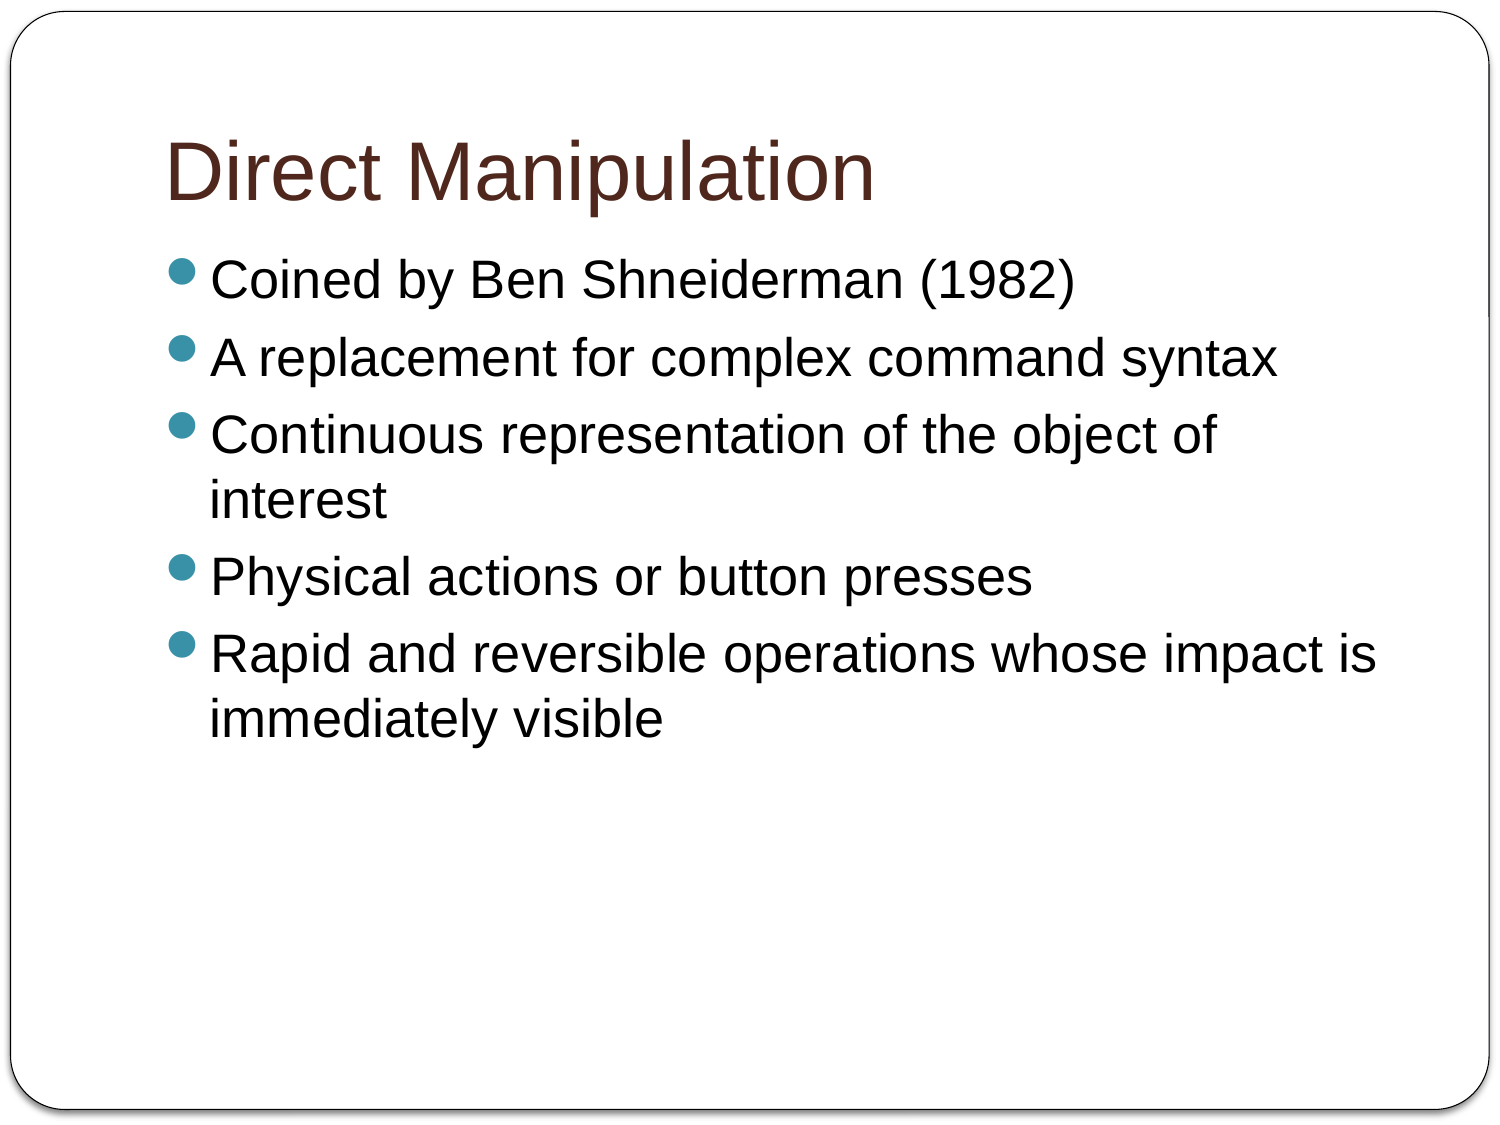

# Direct Manipulation
Coined by Ben Shneiderman (1982)
A replacement for complex command syntax
Continuous representation of the object of interest
Physical actions or button presses
Rapid and reversible operations whose impact is immediately visible